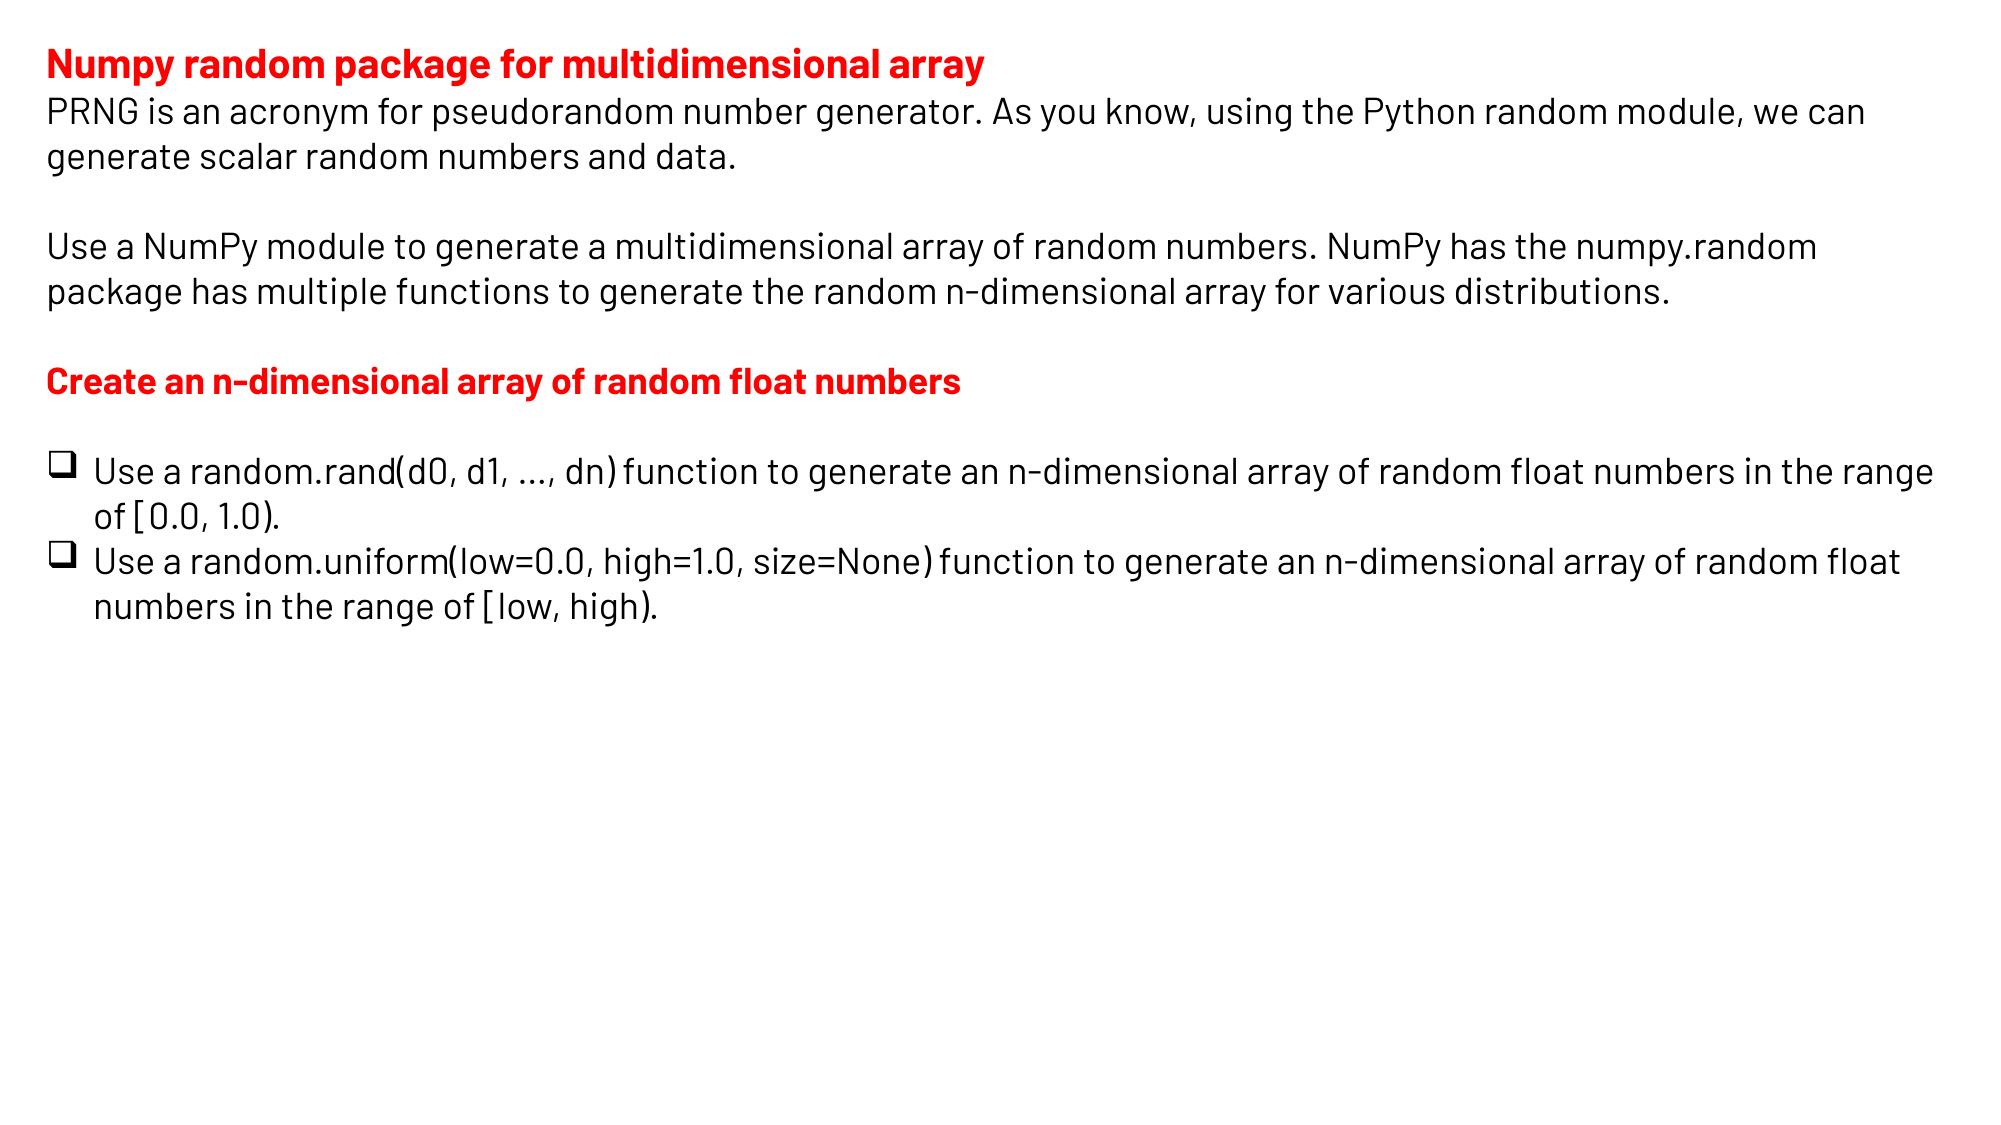

Numpy random package for multidimensional array
PRNG is an acronym for pseudorandom number generator. As you know, using the Python random module, we can generate scalar random numbers and data.

Use a NumPy module to generate a multidimensional array of random numbers. NumPy has the numpy.random package has multiple functions to generate the random n-dimensional array for various distributions.

Create an n-dimensional array of random float numbers

Use a random.rand(d0, d1, …, dn) function to generate an n-dimensional array of random float numbers in the range of [0.0, 1.0).
Use a random.uniform(low=0.0, high=1.0, size=None) function to generate an n-dimensional array of random float numbers in the range of [low, high).